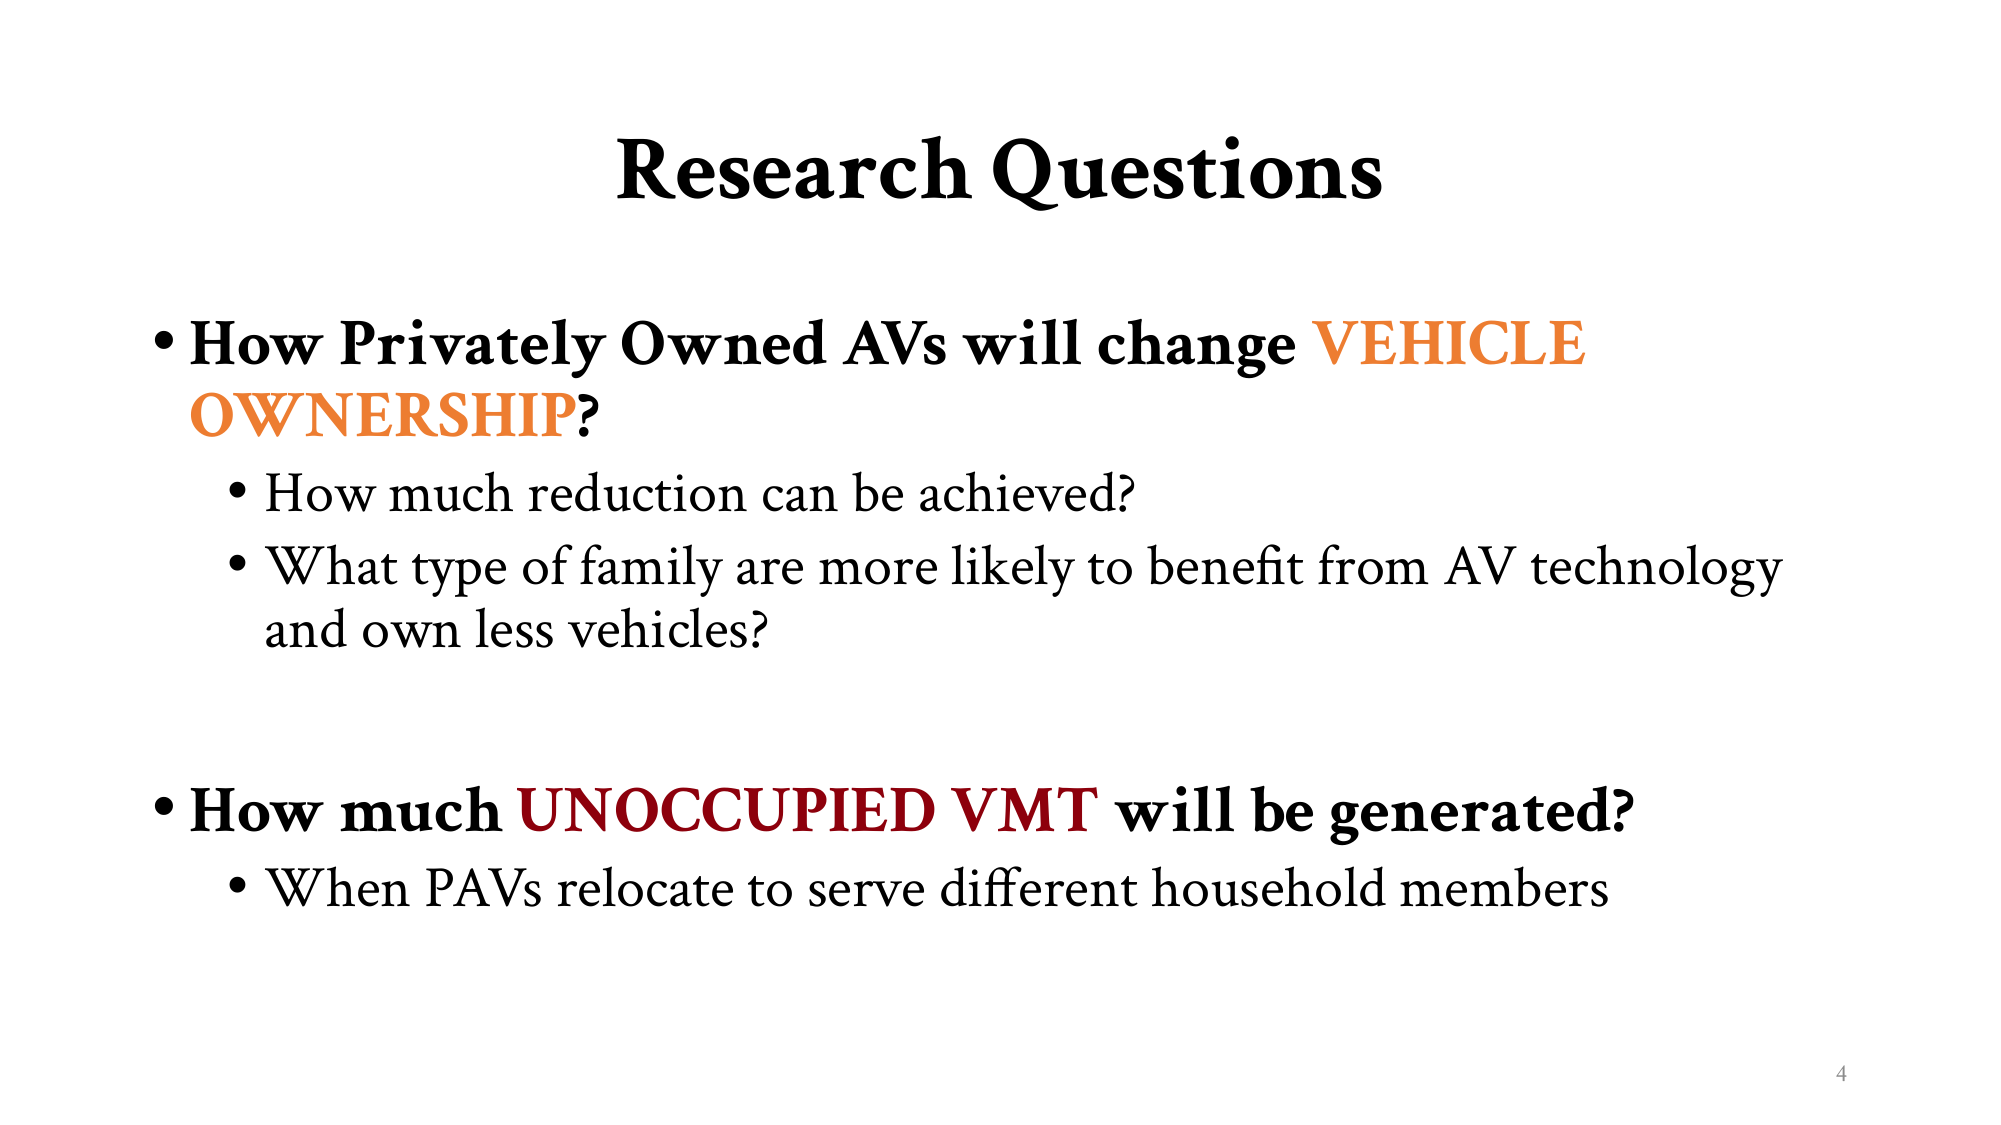

# Research Questions
How Privately Owned AVs will change VEHICLE OWNERSHIP?
How much reduction can be achieved?
What type of family are more likely to benefit from AV technology and own less vehicles?

How much UNOCCUPIED VMT will be generated?
When PAVs relocate to serve different household members

4